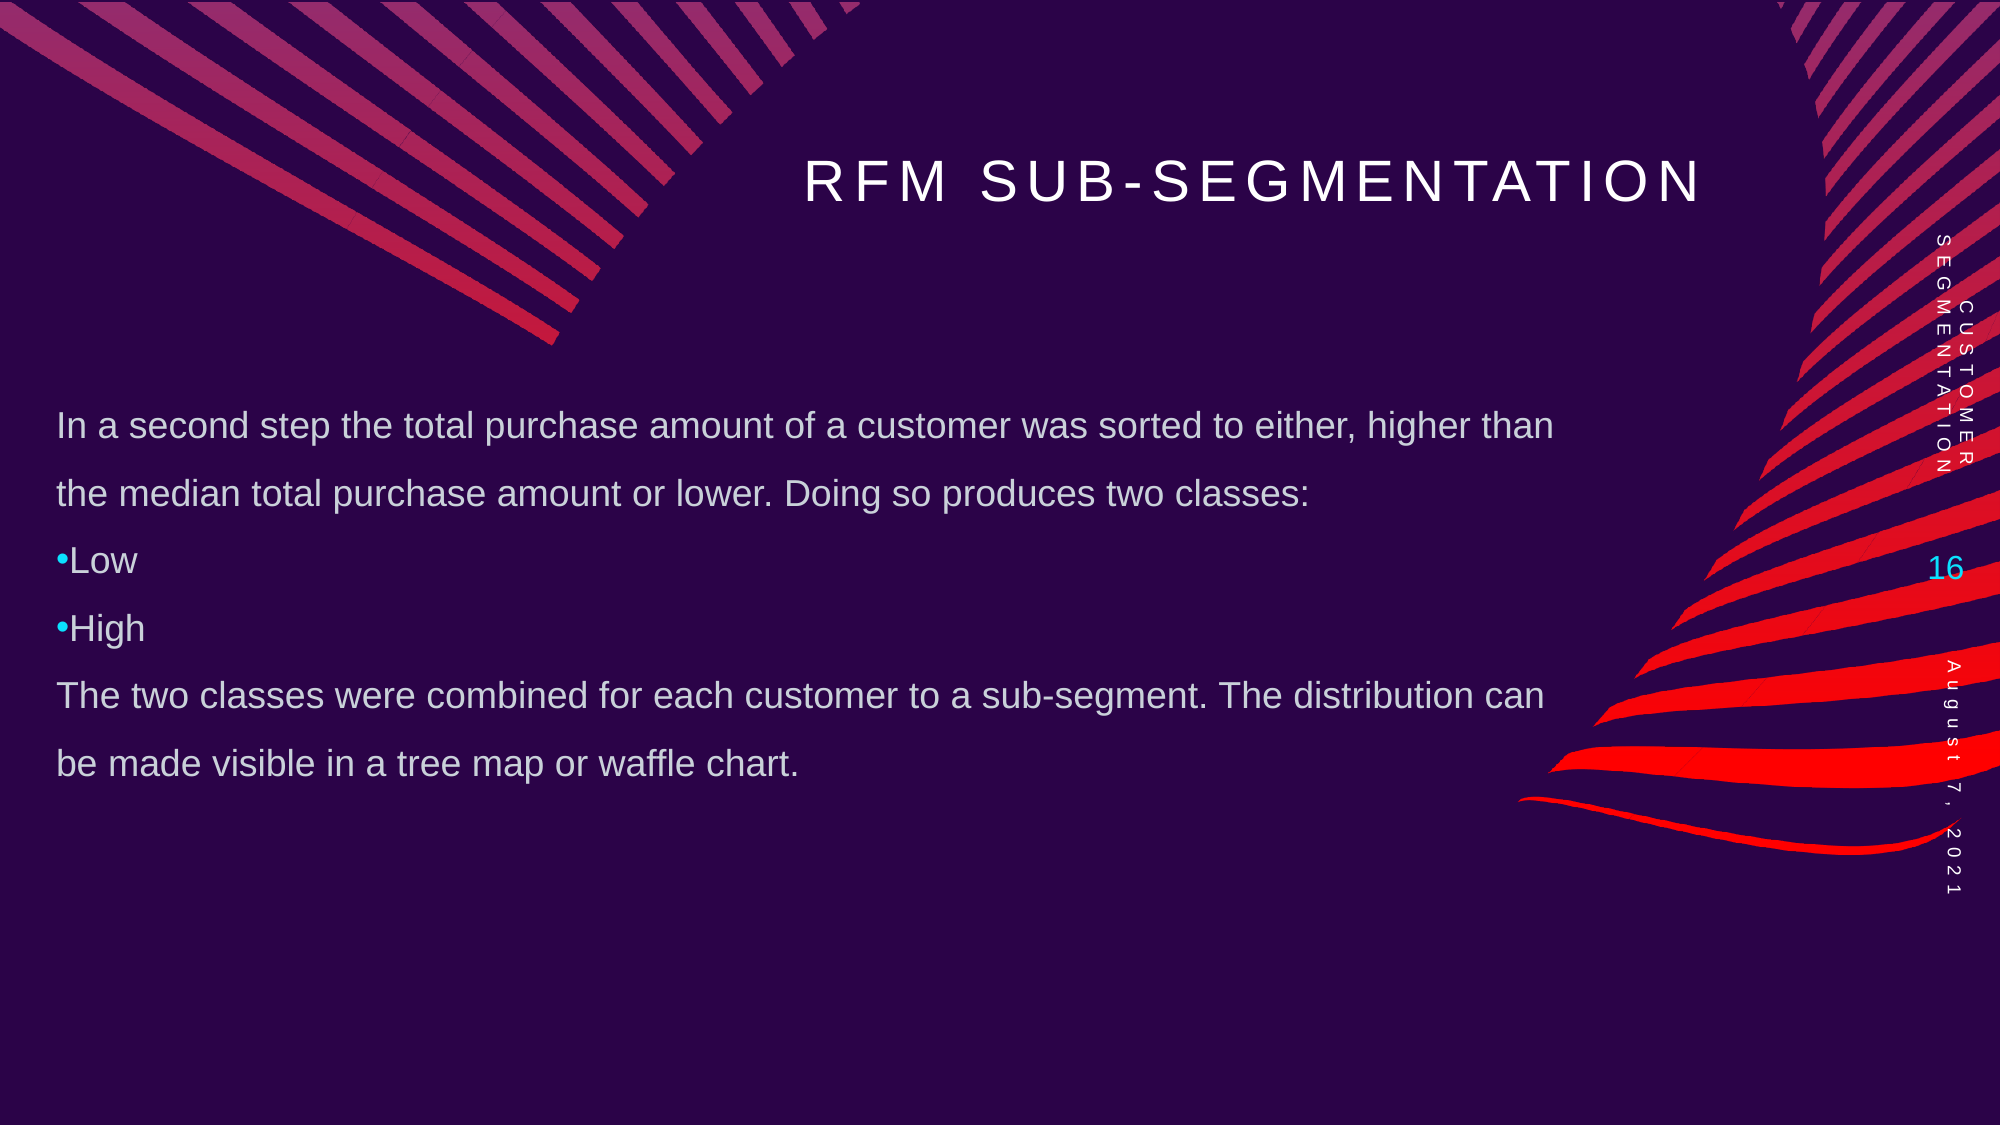

# RFm SUB-Segmentation
Customer Segmentation
In a second step the total purchase amount of a customer was sorted to either, higher than the median total purchase amount or lower. Doing so produces two classes:
Low
High
The two classes were combined for each customer to a sub-segment. The distribution can be made visible in a tree map or waffle chart.

16
August 7, 2021